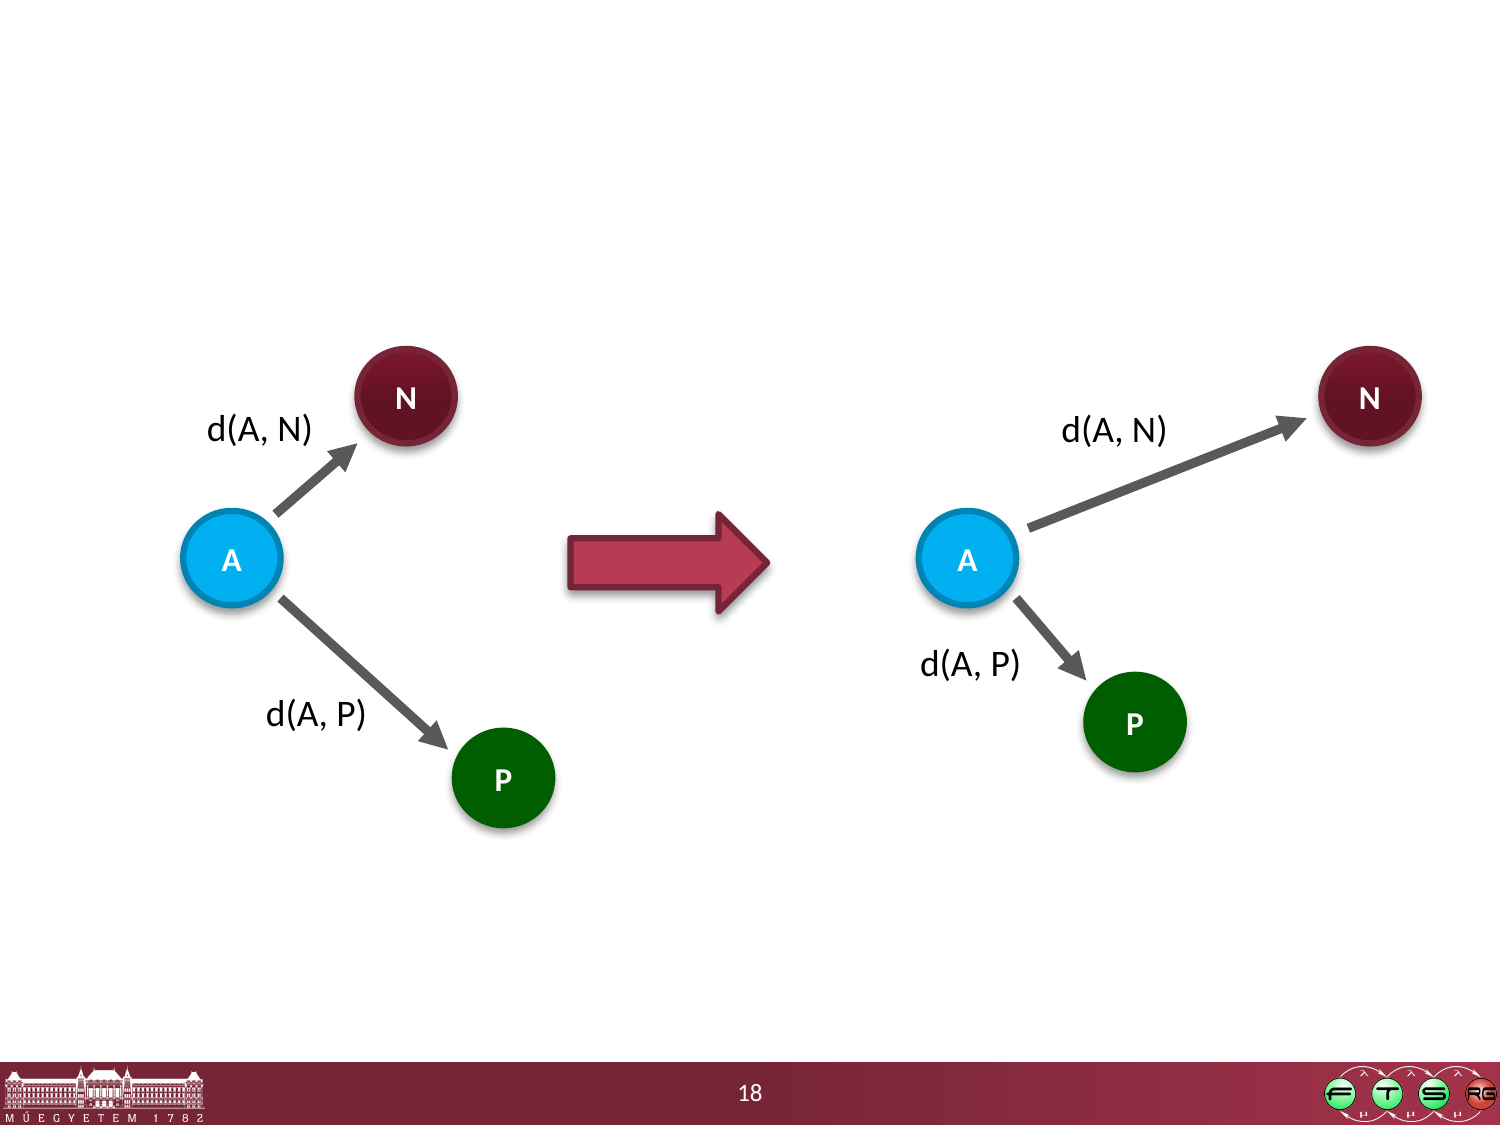

#
N
N
d(A, N)
d(A, N)
A
A

d(A, P)
P
d(A, P)
P
18